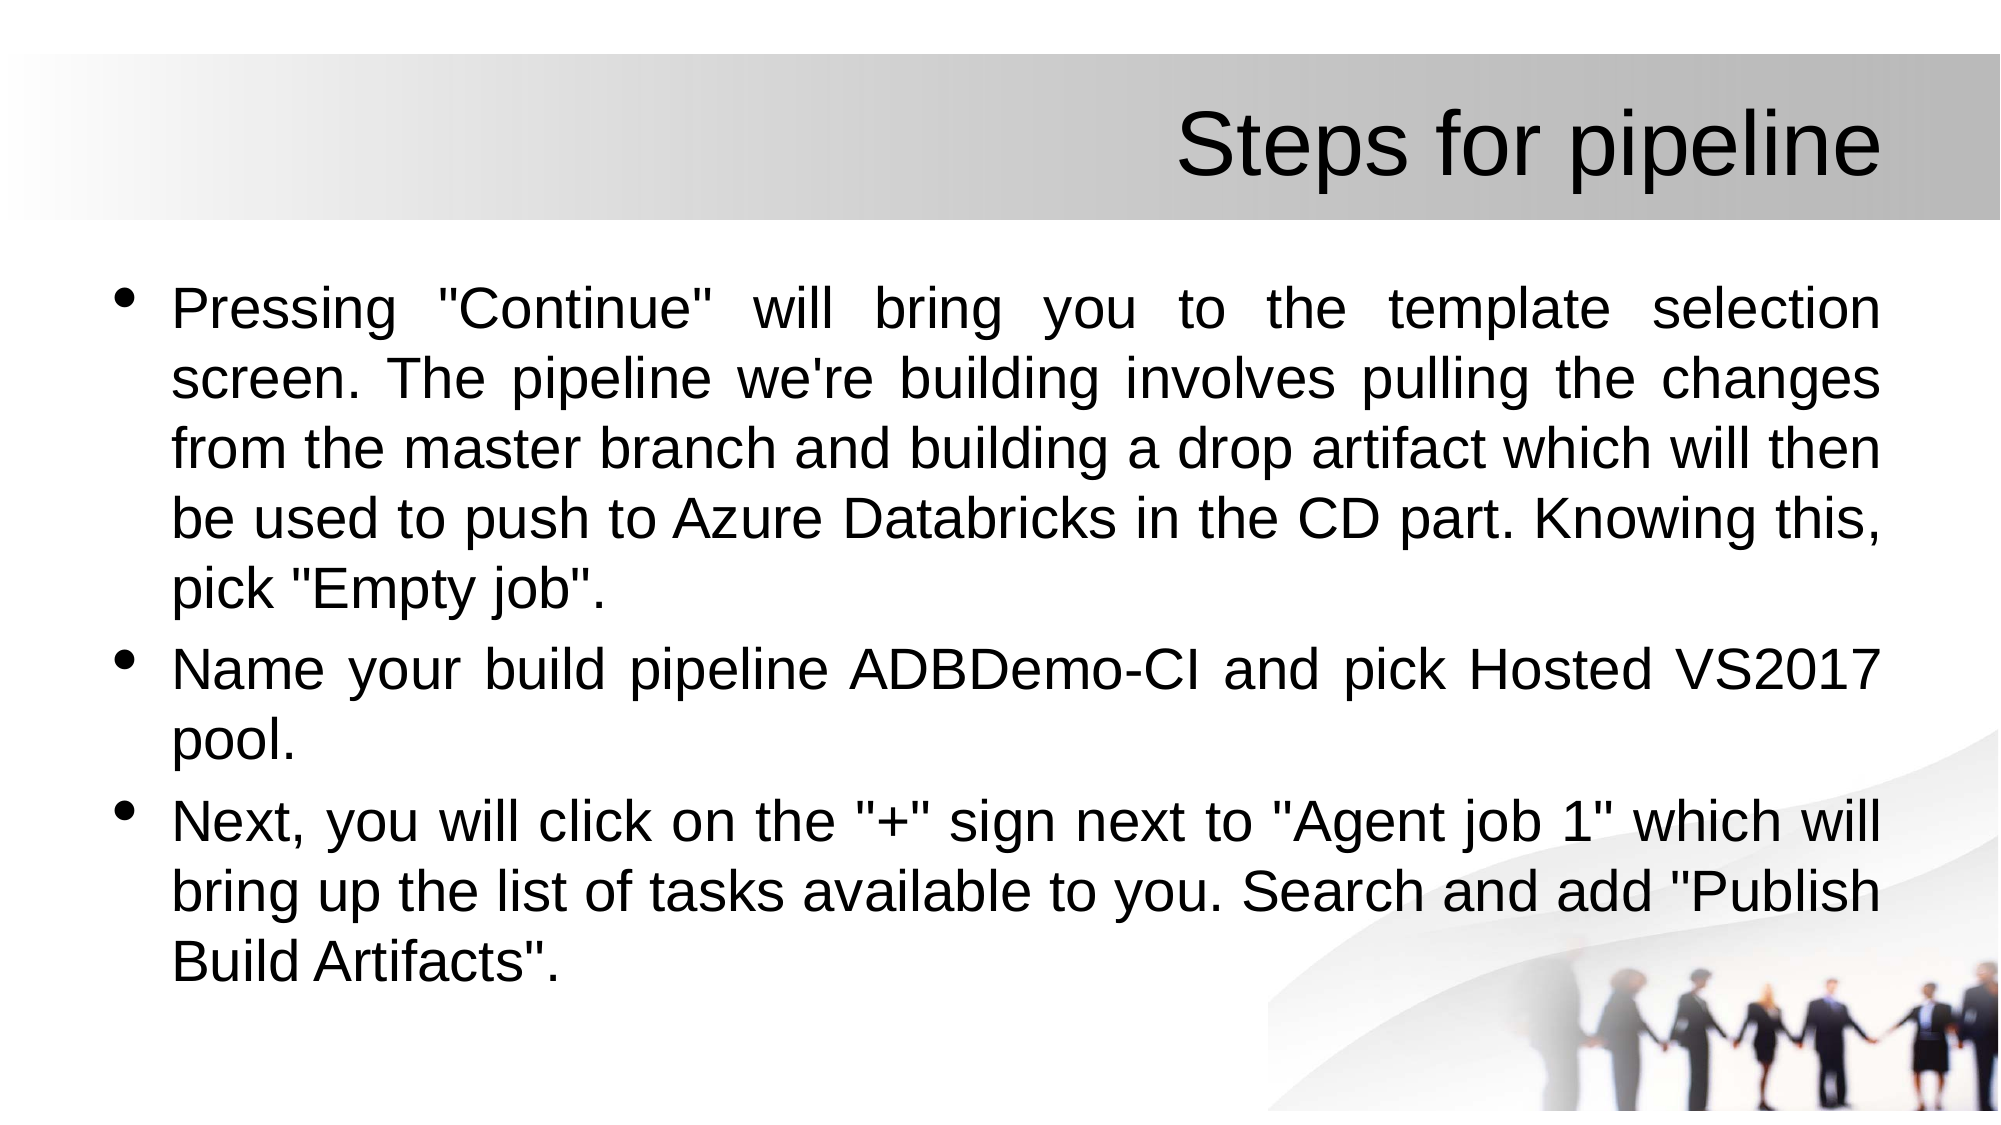

# Steps for pipeline
Pressing "Continue" will bring you to the template selection screen. The pipeline we're building involves pulling the changes from the master branch and building a drop artifact which will then be used to push to Azure Databricks in the CD part. Knowing this, pick "Empty job".
Name your build pipeline ADBDemo-CI and pick Hosted VS2017 pool.
Next, you will click on the "+" sign next to "Agent job 1" which will bring up the list of tasks available to you. Search and add "Publish Build Artifacts".